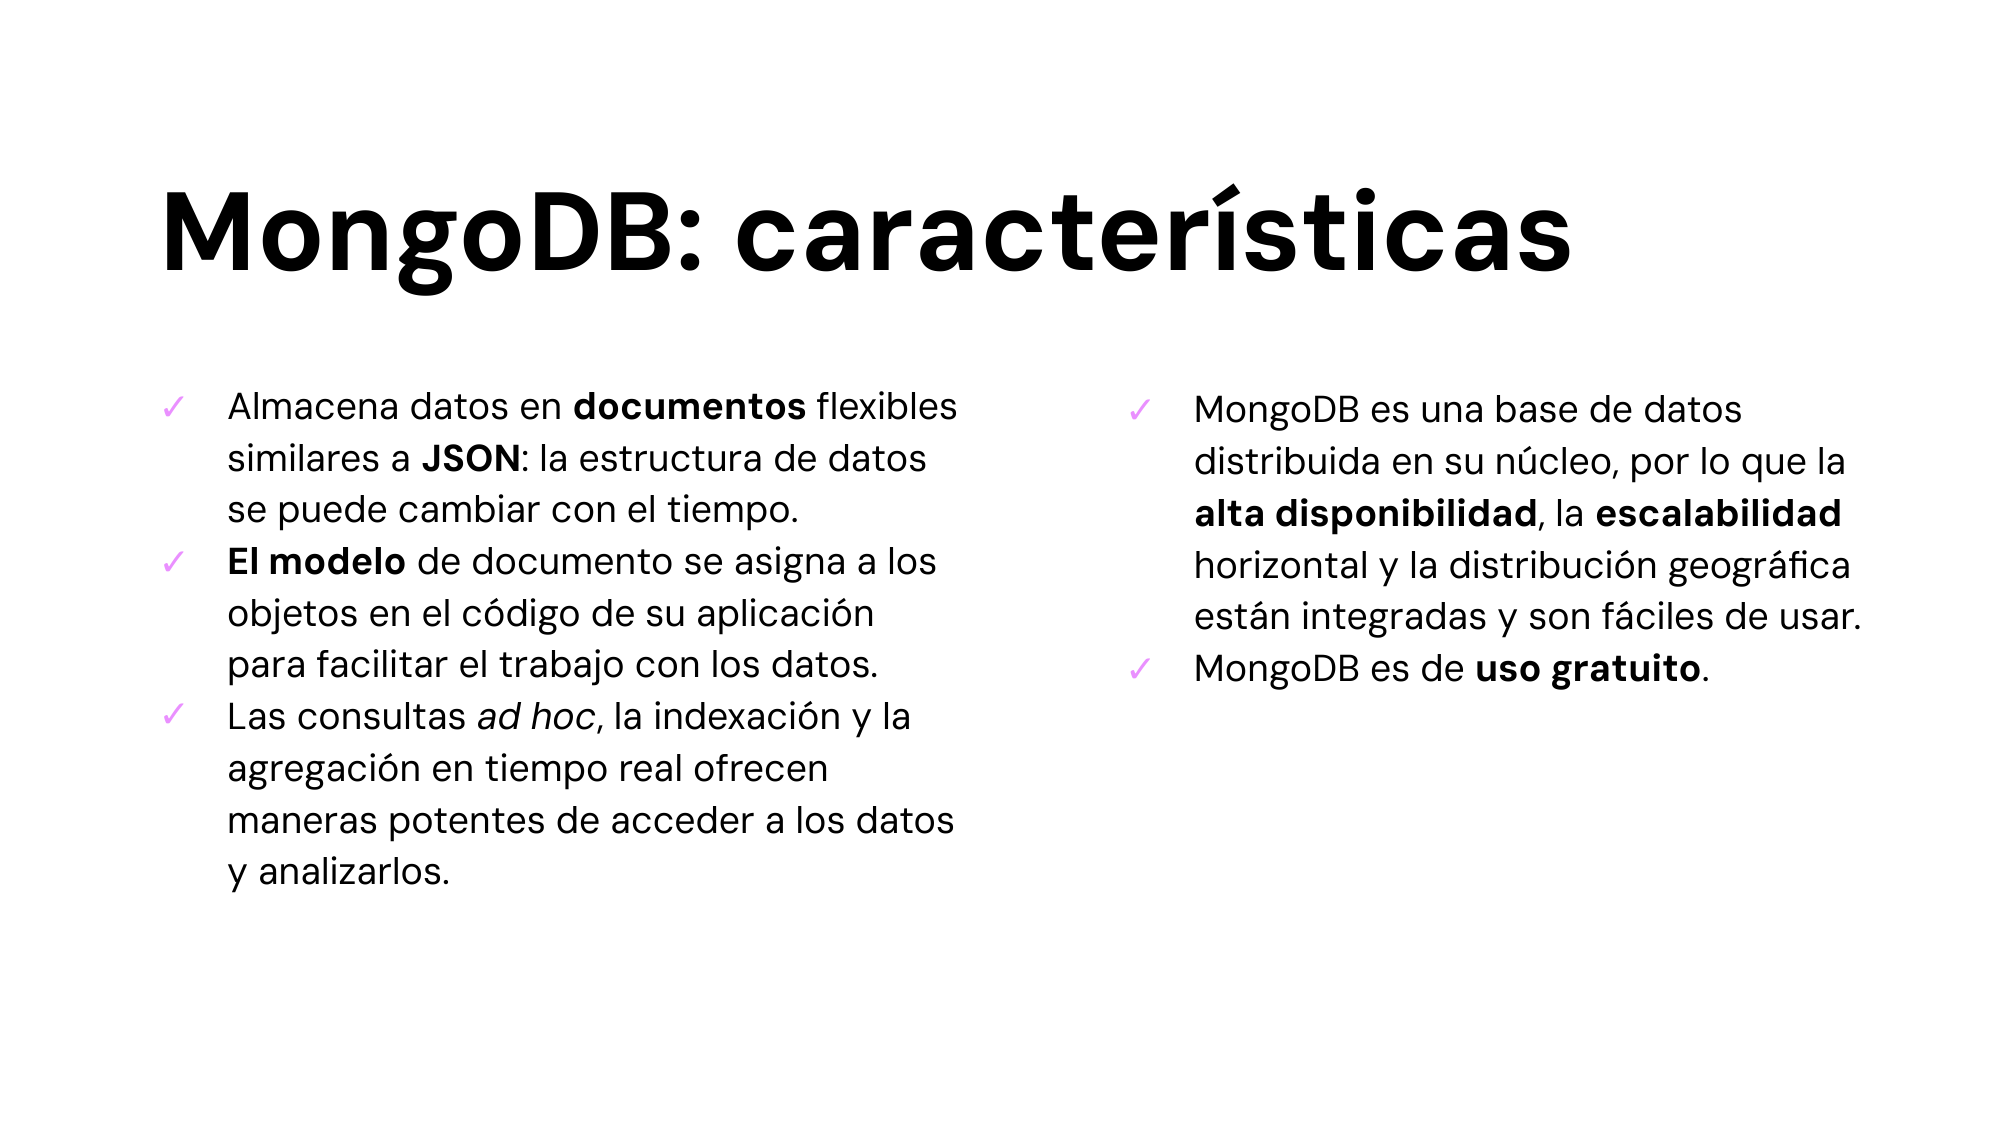

MongoDB: características

MongoDB es una base de datos distribuida en su núcleo, por lo que la alta disponibilidad, la escalabilidad horizontal y la distribución geográfica están integradas y son fáciles de usar.
MongoDB es de uso gratuito.
Almacena datos en documentos flexibles similares a JSON: la estructura de datos se puede cambiar con el tiempo.
El modelo de documento se asigna a los objetos en el código de su aplicación para facilitar el trabajo con los datos.
Las consultas ad hoc, la indexación y la agregación en tiempo real ofrecen maneras potentes de acceder a los datos y analizarlos.